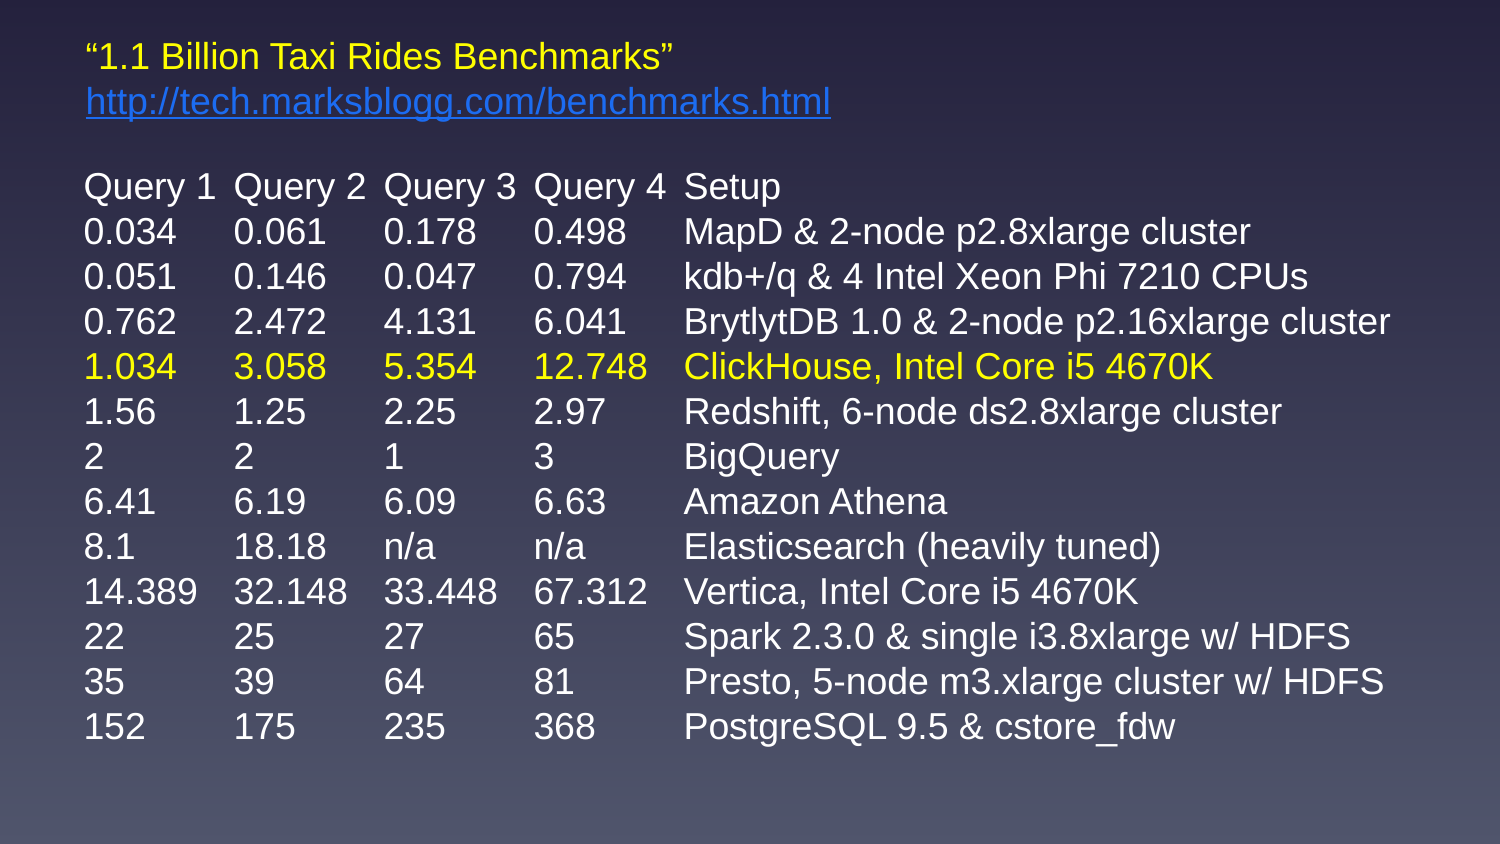

“1.1 Billion Taxi Rides Benchmarks”
http://tech.marksblogg.com/benchmarks.html

Query 1	Query 2	Query 3	Query 4	Setup
0.034	0.061	0.178	0.498	MapD & 2-node p2.8xlarge cluster
0.051	0.146	0.047	0.794	kdb+/q & 4 Intel Xeon Phi 7210 CPUs
0.762	2.472	4.131	6.041	BrytlytDB 1.0 & 2-node p2.16xlarge cluster
1.034	3.058	5.354	12.748	ClickHouse, Intel Core i5 4670K
1.56	1.25	2.25	2.97	Redshift, 6-node ds2.8xlarge cluster
2	2	1	3	BigQuery
6.41	6.19	6.09	6.63	Amazon Athena
8.1	18.18	n/a	n/a	Elasticsearch (heavily tuned)
14.389	32.148	33.448	67.312	Vertica, Intel Core i5 4670K
22	25	27	65	Spark 2.3.0 & single i3.8xlarge w/ HDFS
35	39	64	81	Presto, 5-node m3.xlarge cluster w/ HDFS
152	175	235	368	PostgreSQL 9.5 & cstore_fdw